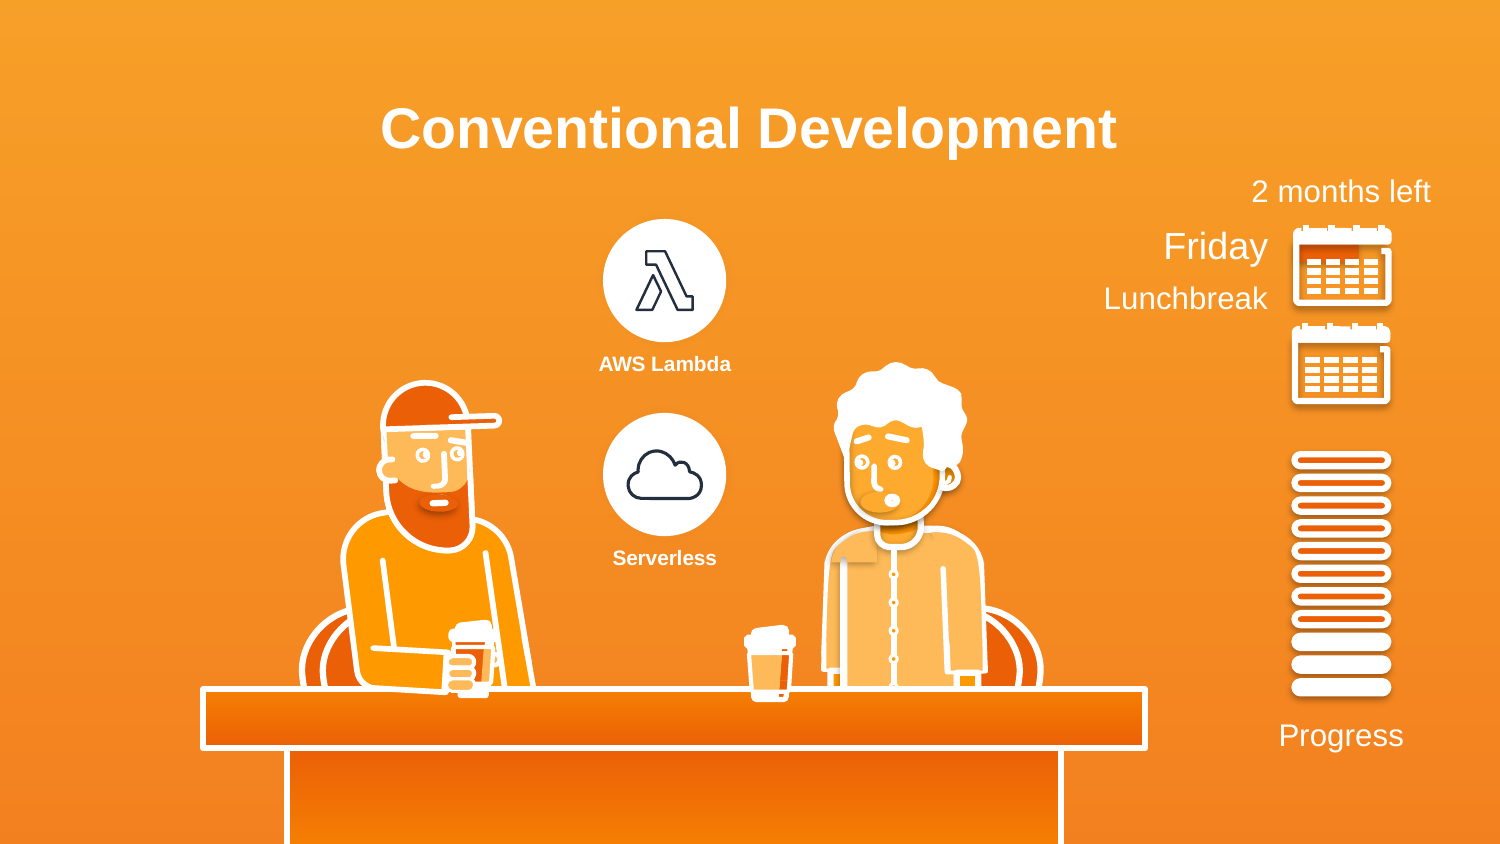

Conventional Development
2 months left

Friday

Lunchbreak
AWS Lambda

Serverless

Progress